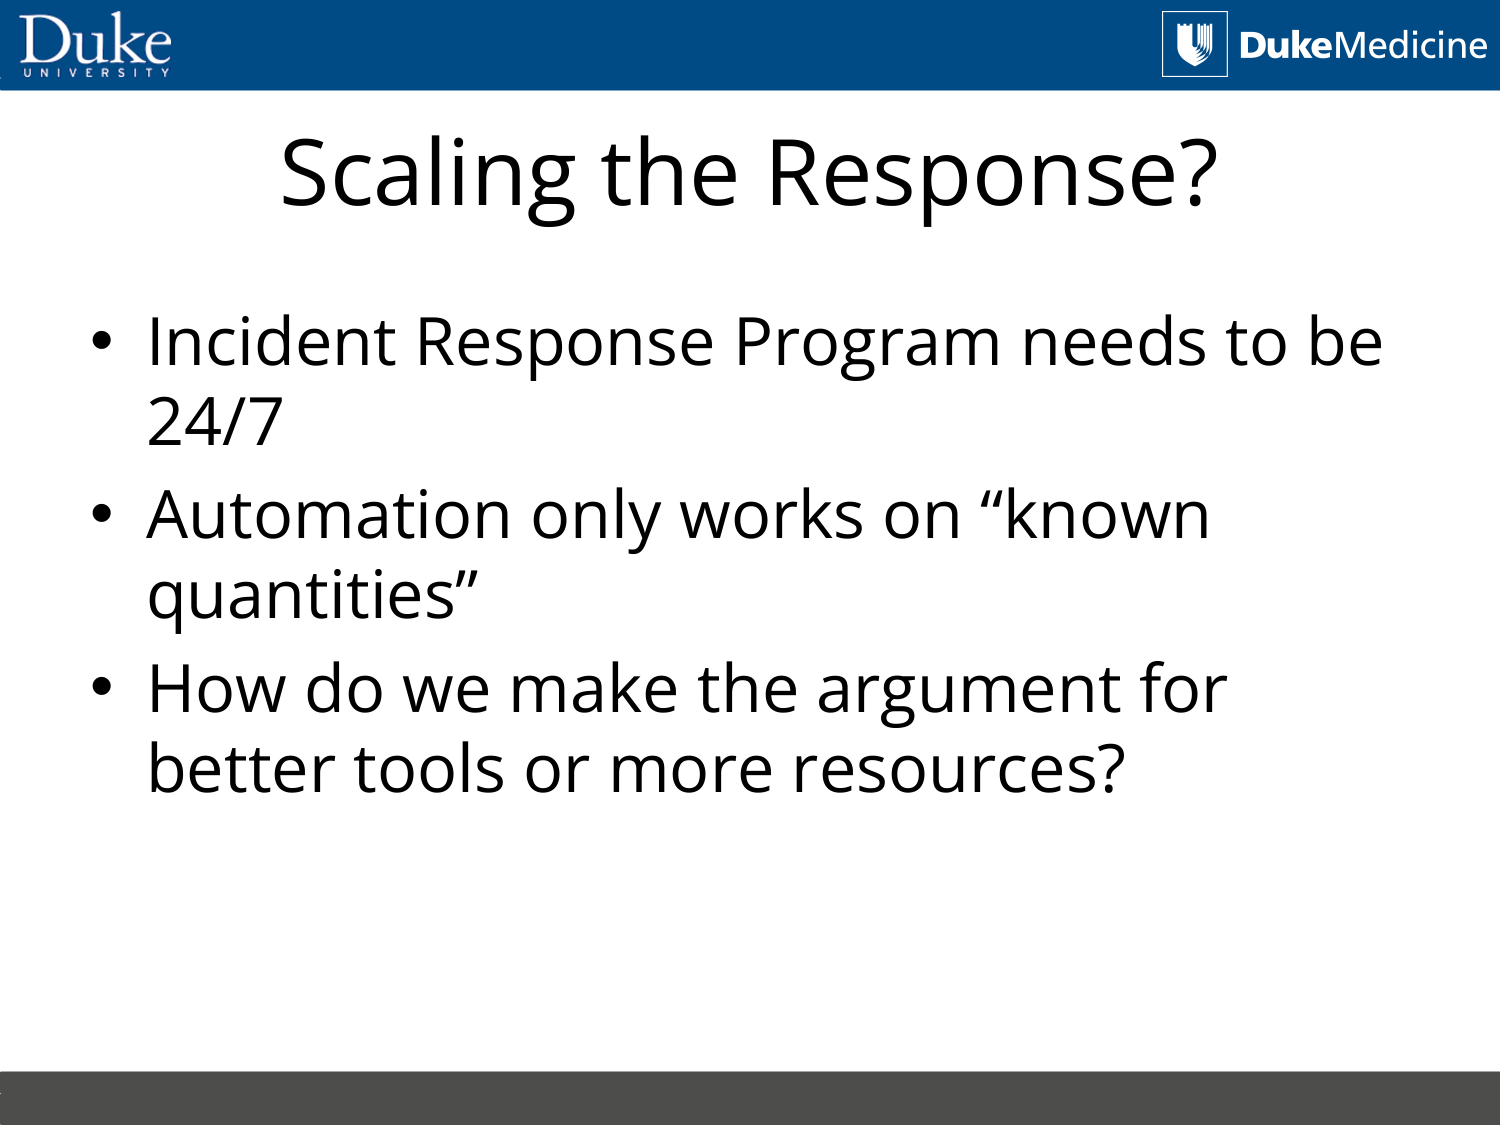

# Scaling the Response?
Incident Response Program needs to be 24/7
Automation only works on “known quantities”
How do we make the argument for better tools or more resources?